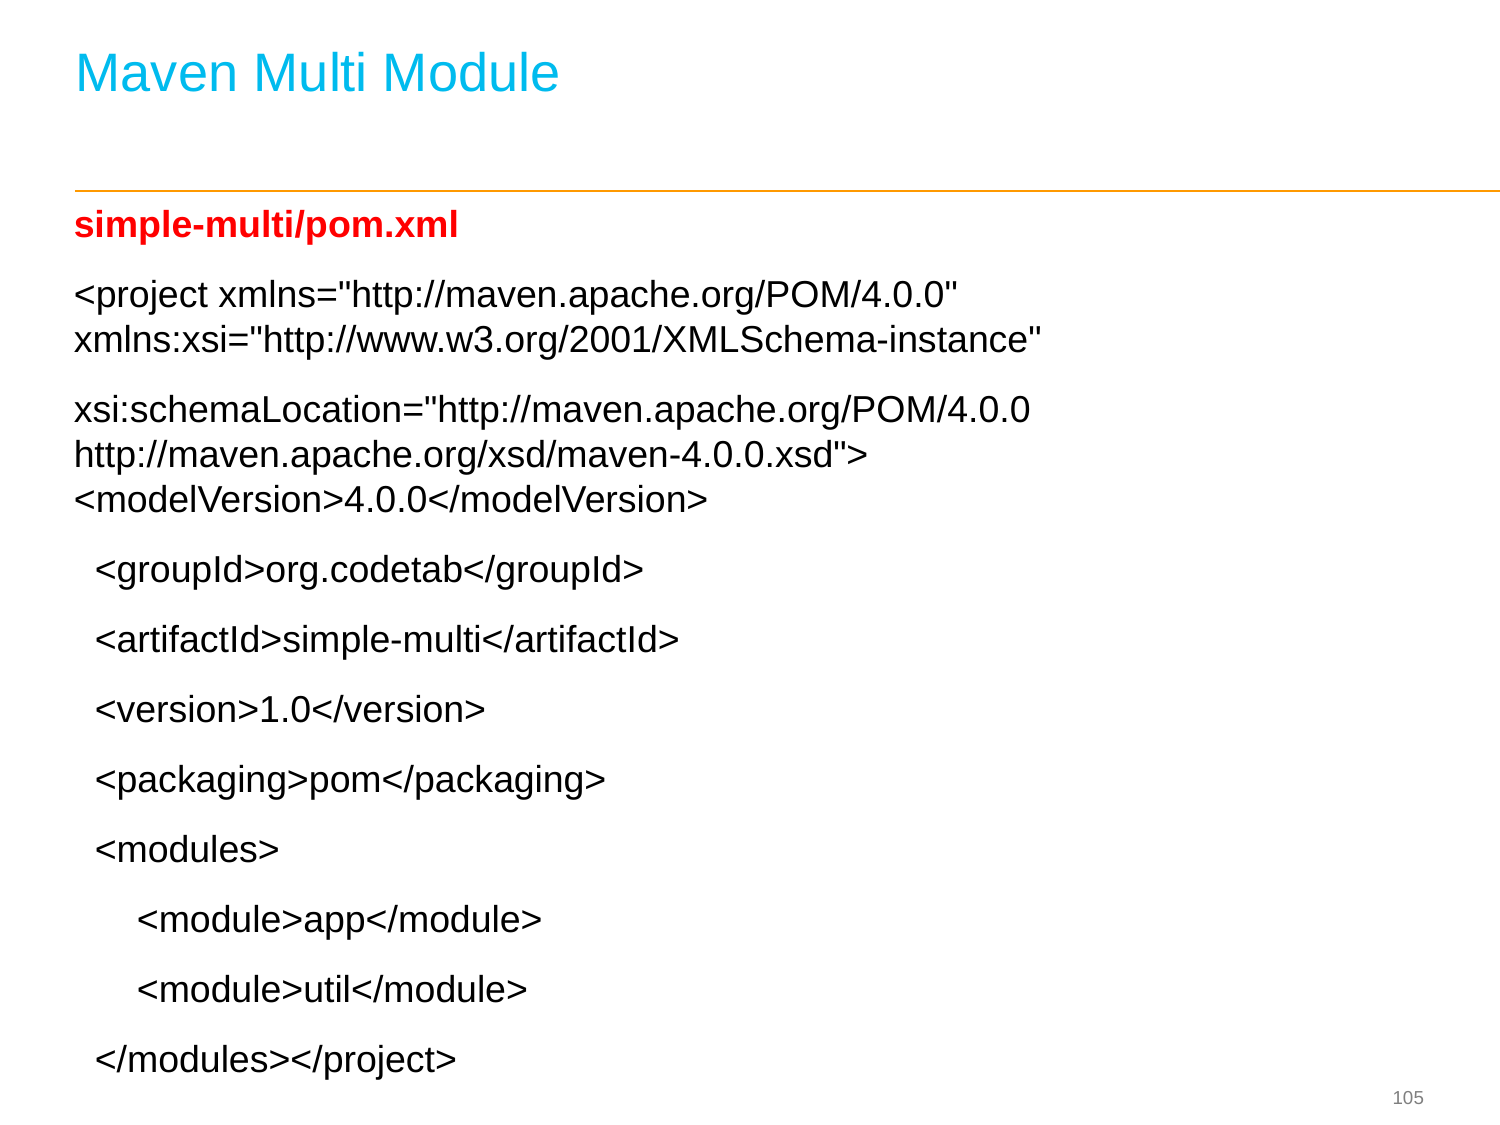

# Maven Multi Module
simple-multi/pom.xml
<project xmlns="http://maven.apache.org/POM/4.0.0" xmlns:xsi="http://www.w3.org/2001/XMLSchema-instance"
xsi:schemaLocation="http://maven.apache.org/POM/4.0.0 http://maven.apache.org/xsd/maven-4.0.0.xsd">  <modelVersion>4.0.0</modelVersion>
  <groupId>org.codetab</groupId>
  <artifactId>simple-multi</artifactId>
  <version>1.0</version>
  <packaging>pom</packaging>
  <modules>
      <module>app</module>
      <module>util</module>
  </modules></project>